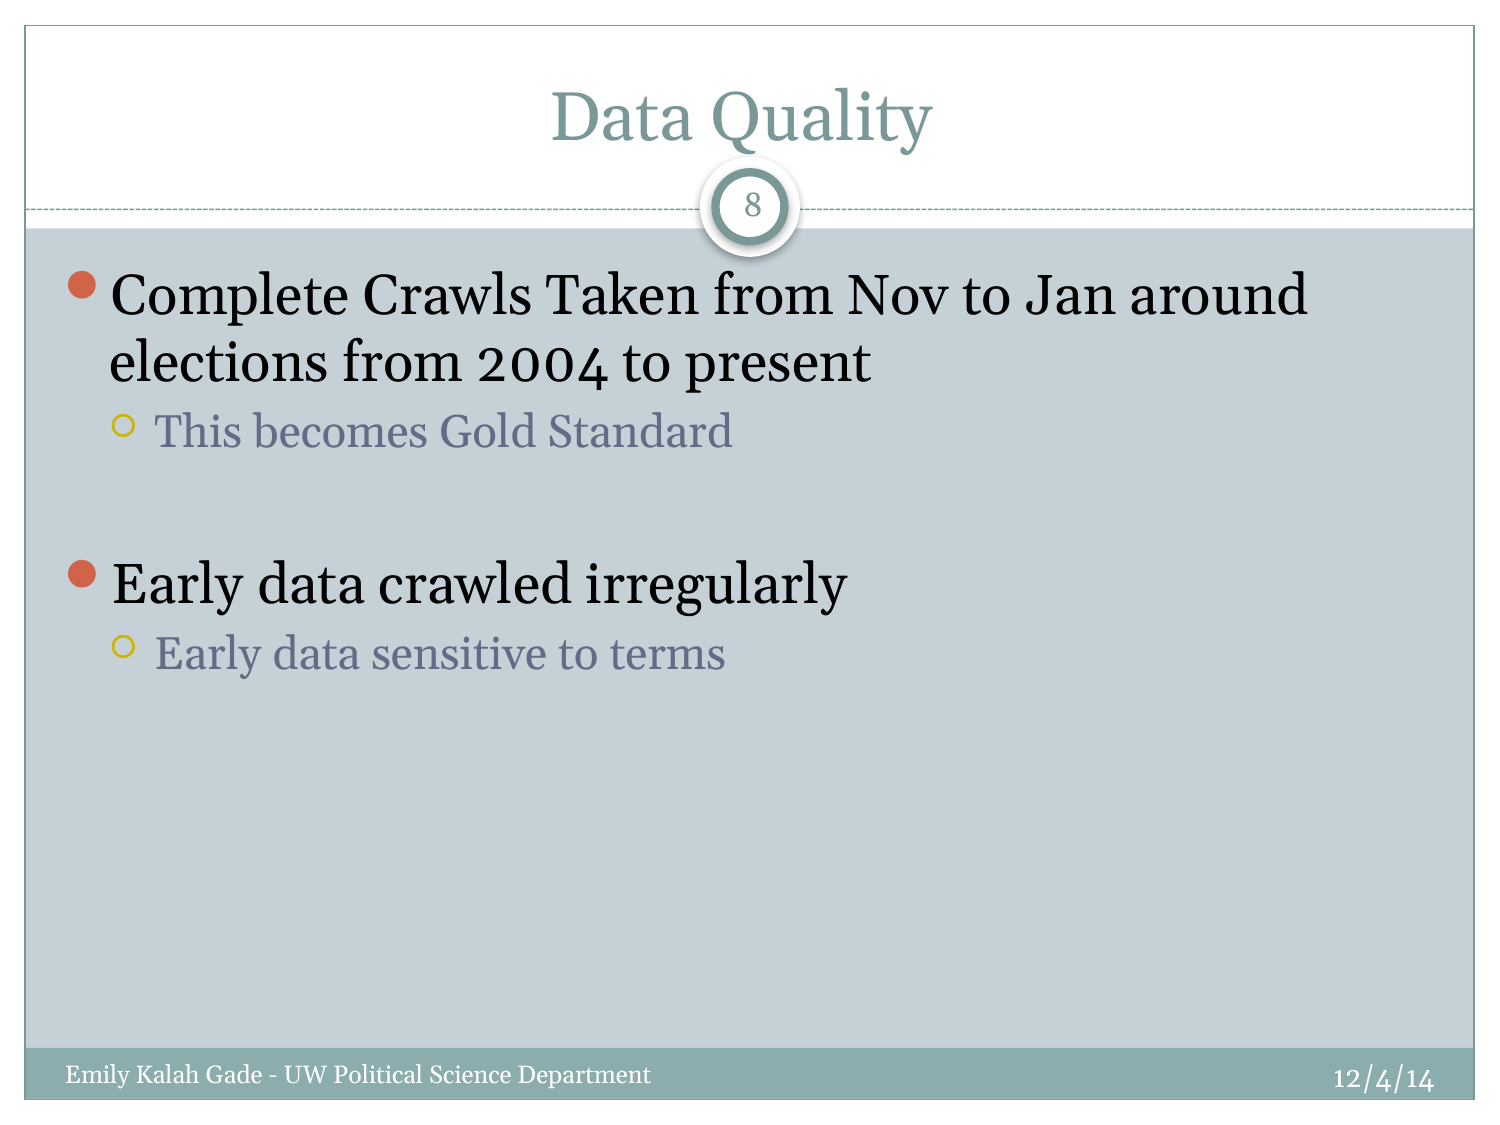

# Data Quality
8
Complete Crawls Taken from Nov to Jan around elections from 2004 to present
This becomes Gold Standard

Early data crawled irregularly
Early data sensitive to terms

12/4/14
Emily Kalah Gade - UW Political Science Department